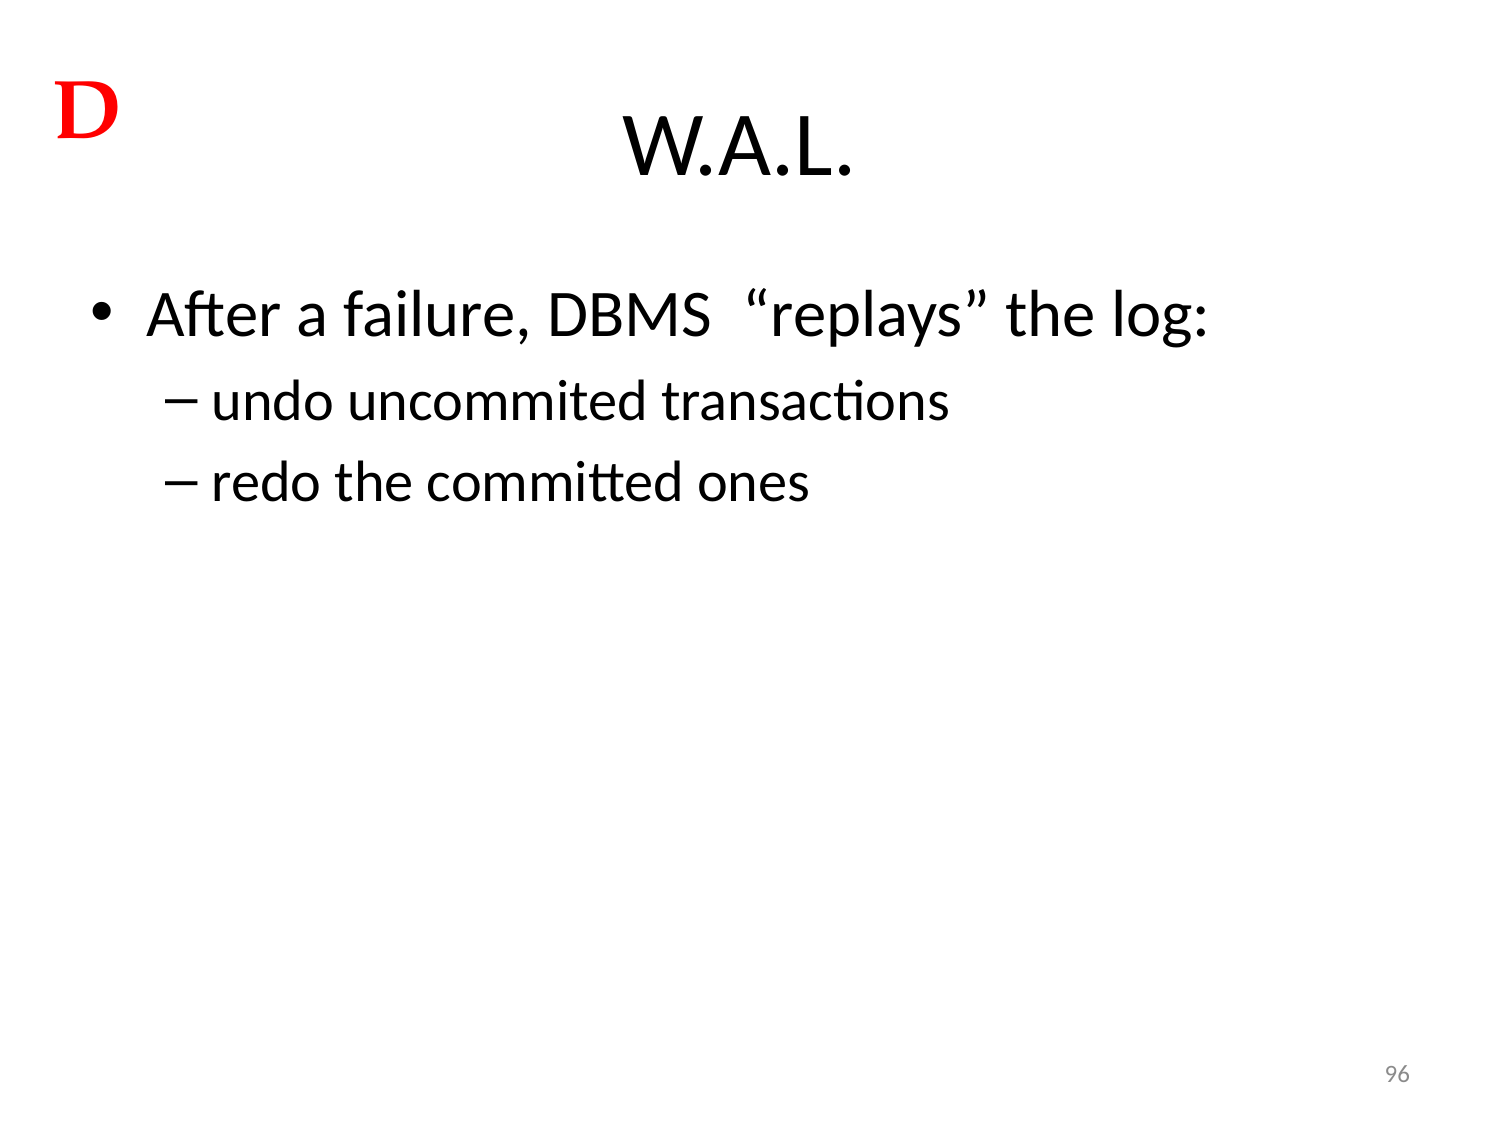

# W.A.L.
D
After a failure, DBMS  “replays” the log:
undo uncommited transactions
redo the committed ones

96